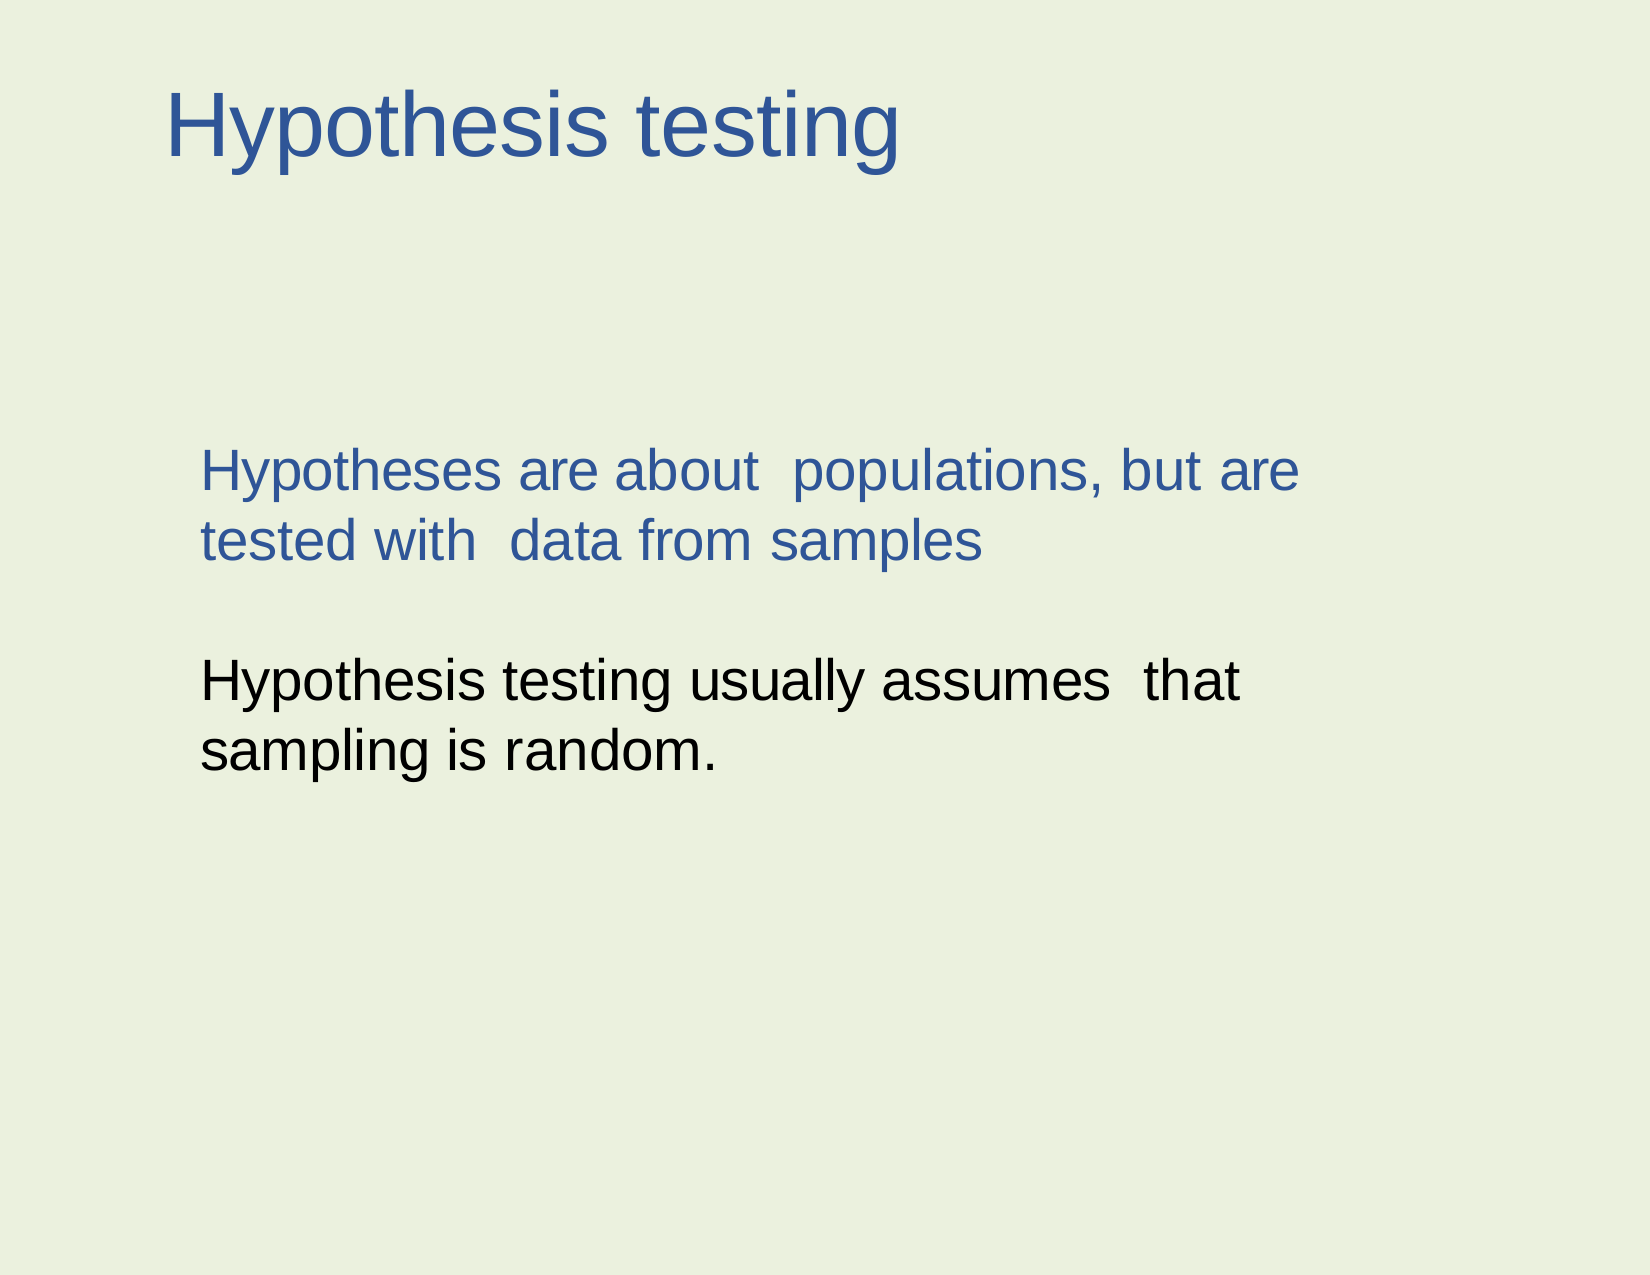

# Hypothesis testing
Hypotheses are about  populations, but are tested with  data from samples

Hypothesis testing usually assumes  that sampling is random.